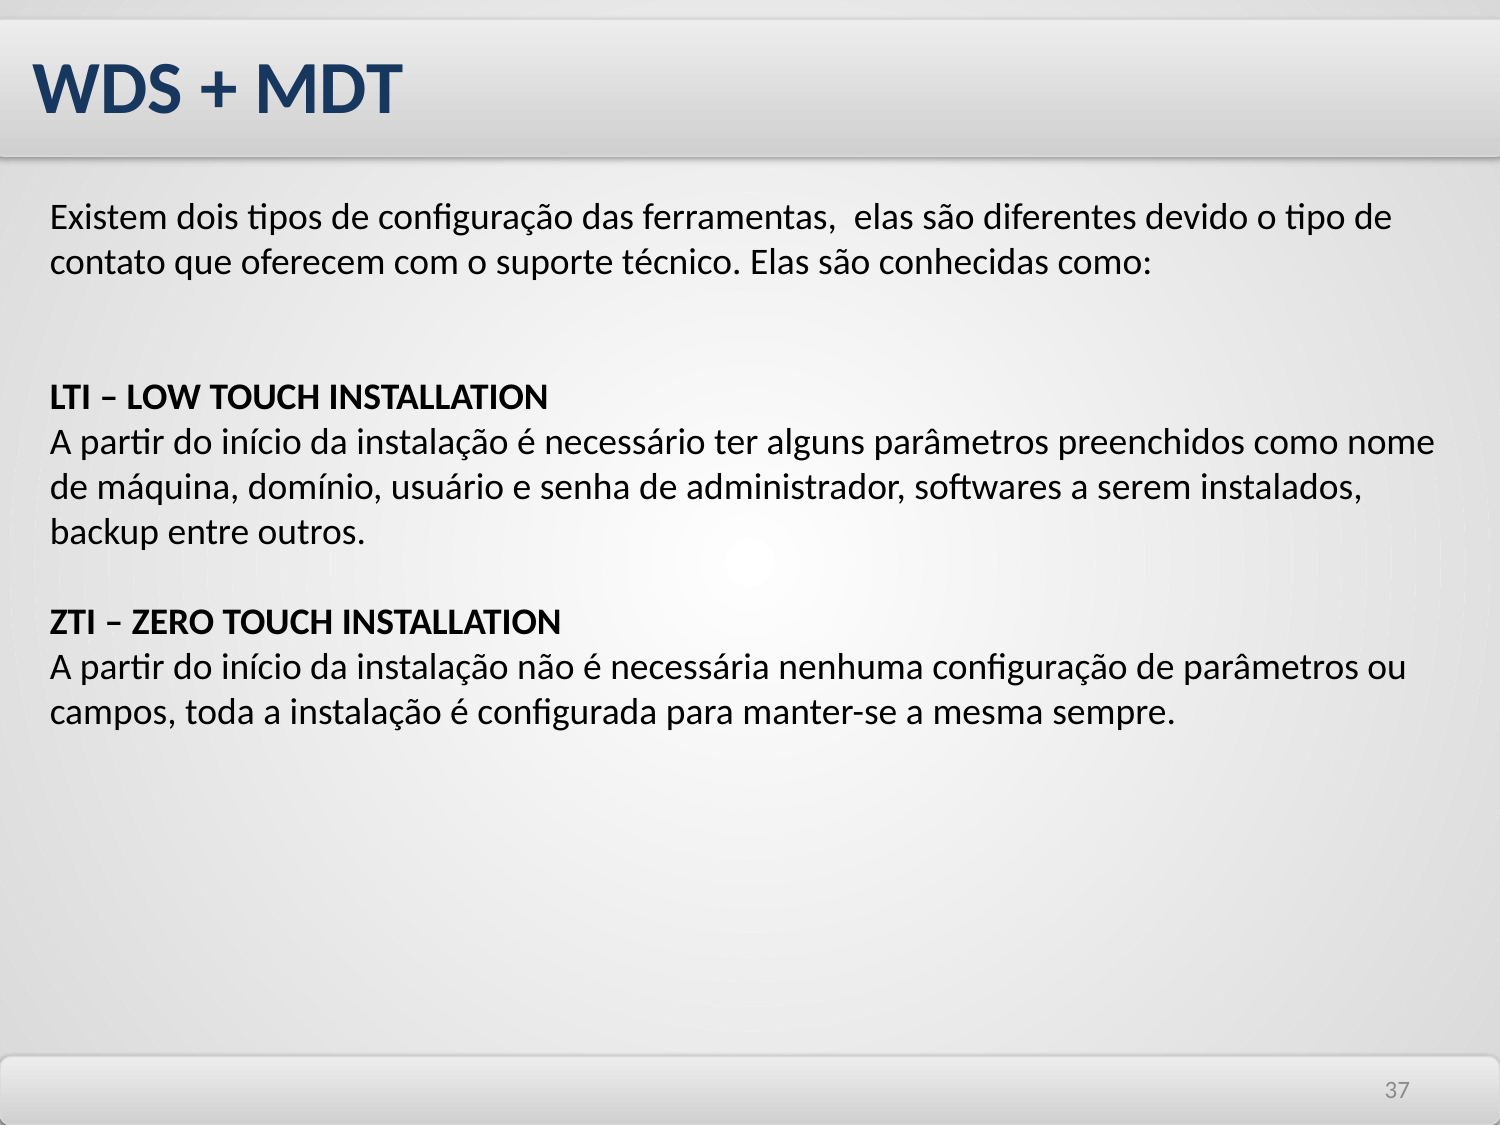

WDS + MDT
Existem dois tipos de configuração das ferramentas,  elas são diferentes devido o tipo de contato que oferecem com o suporte técnico. Elas são conhecidas como:

LTI – LOW TOUCH INSTALLATION
A partir do início da instalação é necessário ter alguns parâmetros preenchidos como nome de máquina, domínio, usuário e senha de administrador, softwares a serem instalados, backup entre outros.

ZTI – ZERO TOUCH INSTALLATION
A partir do início da instalação não é necessária nenhuma configuração de parâmetros ou campos, toda a instalação é configurada para manter-se a mesma sempre.

37
37